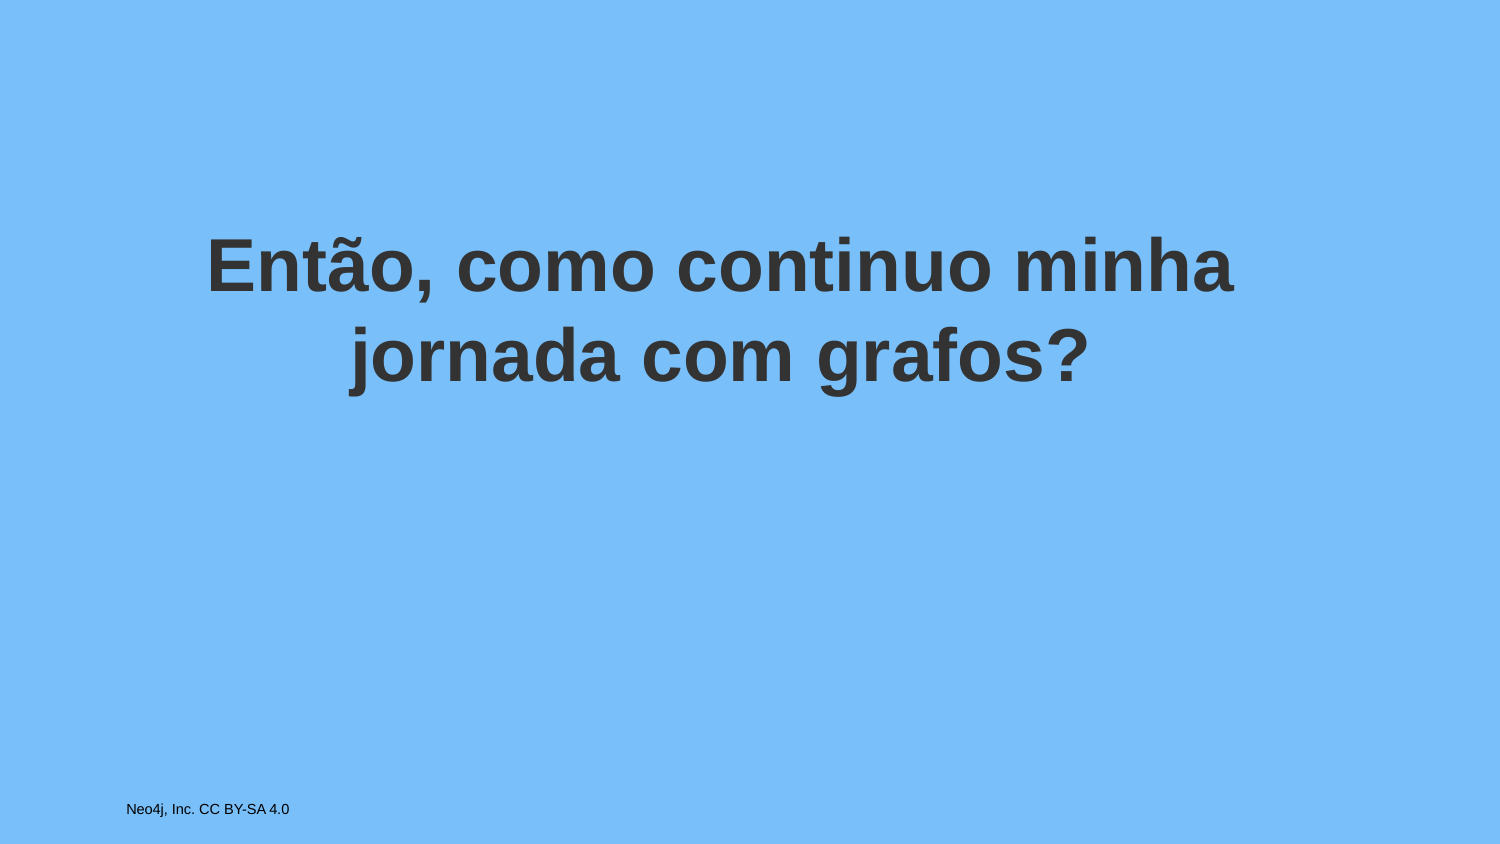

# Então, como continuo minha jornada com grafos?